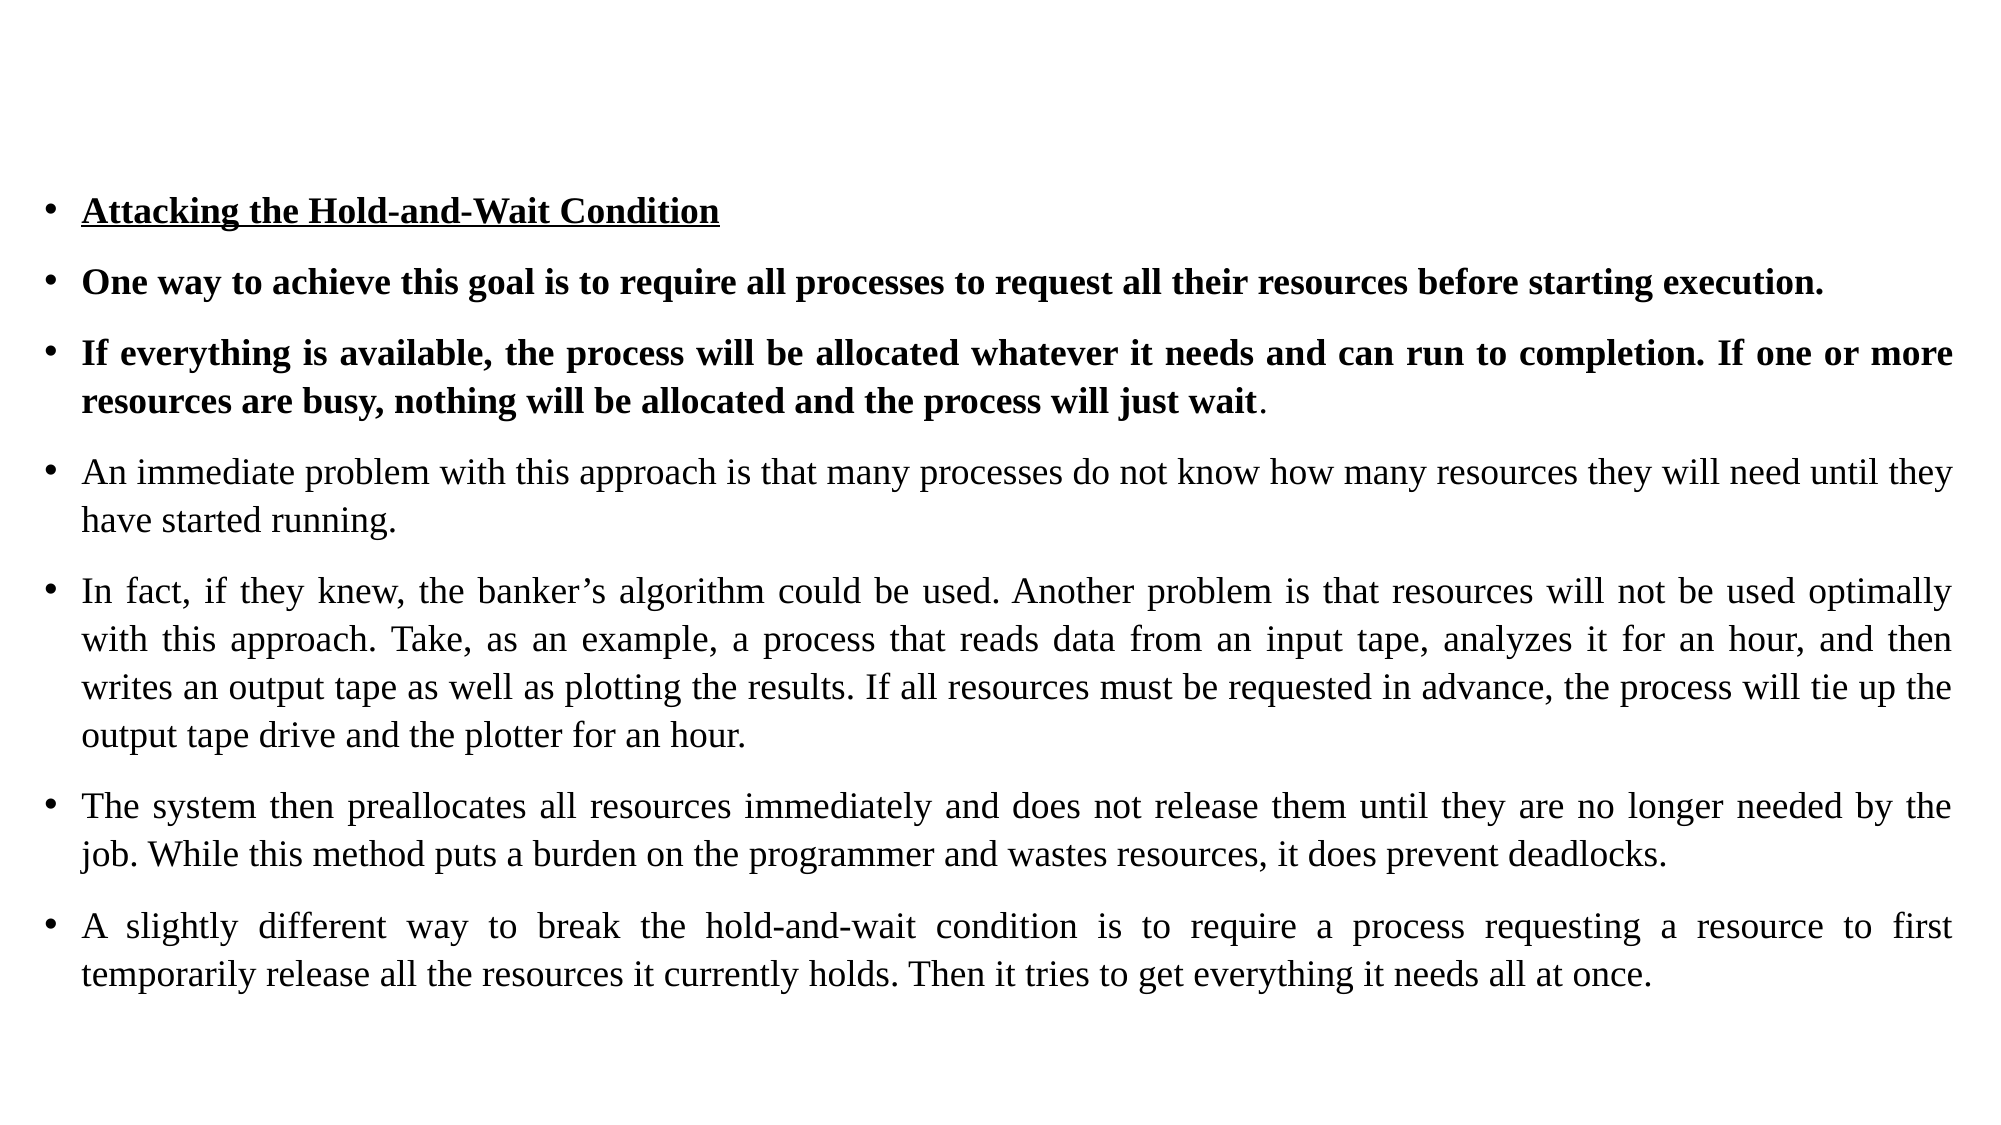

#
Attacking the Hold-and-Wait Condition
One way to achieve this goal is to require all processes to request all their resources before starting execution.
If everything is available, the process will be allocated whatever it needs and can run to completion. If one or more resources are busy, nothing will be allocated and the process will just wait.
An immediate problem with this approach is that many processes do not know how many resources they will need until they have started running.
In fact, if they knew, the banker’s algorithm could be used. Another problem is that resources will not be used optimally with this approach. Take, as an example, a process that reads data from an input tape, analyzes it for an hour, and then writes an output tape as well as plotting the results. If all resources must be requested in advance, the process will tie up the output tape drive and the plotter for an hour.
The system then preallocates all resources immediately and does not release them until they are no longer needed by the job. While this method puts a burden on the programmer and wastes resources, it does prevent deadlocks.
A slightly different way to break the hold-and-wait condition is to require a process requesting a resource to first temporarily release all the resources it currently holds. Then it tries to get everything it needs all at once.